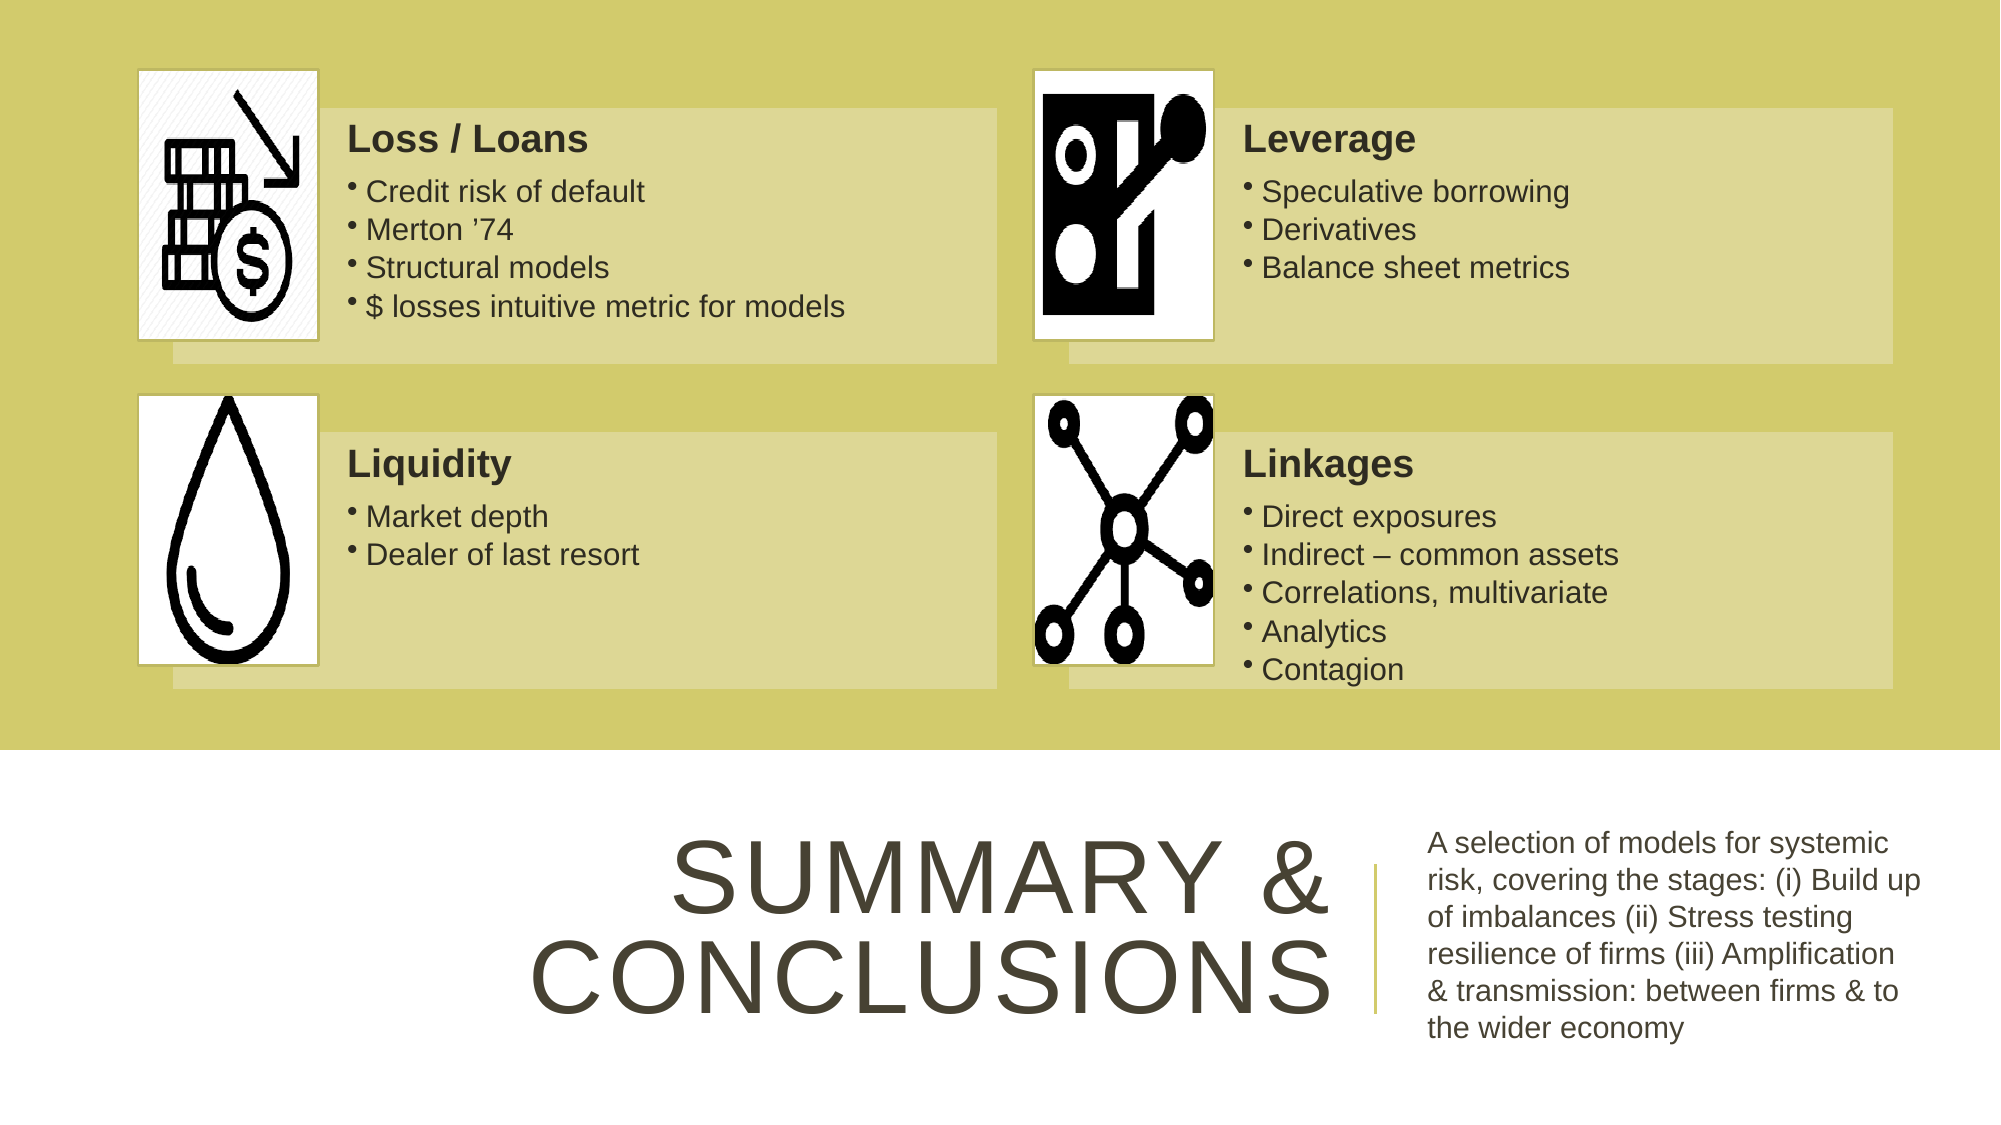

Loss / Loans
Credit risk of default
Merton ’74
Structural models
$ losses intuitive metric for models
Leverage
Speculative borrowing
Derivatives
Balance sheet metrics
Liquidity
Market depth
Dealer of last resort
Linkages
Direct exposures
Indirect – common assets
Correlations, multivariate
Analytics
Contagion
# Summary & Conclusions
A selection of models for systemic risk, covering the stages: (i) Build up of imbalances (ii) Stress testing resilience of firms (iii) Amplification & transmission: between firms & to the wider economy